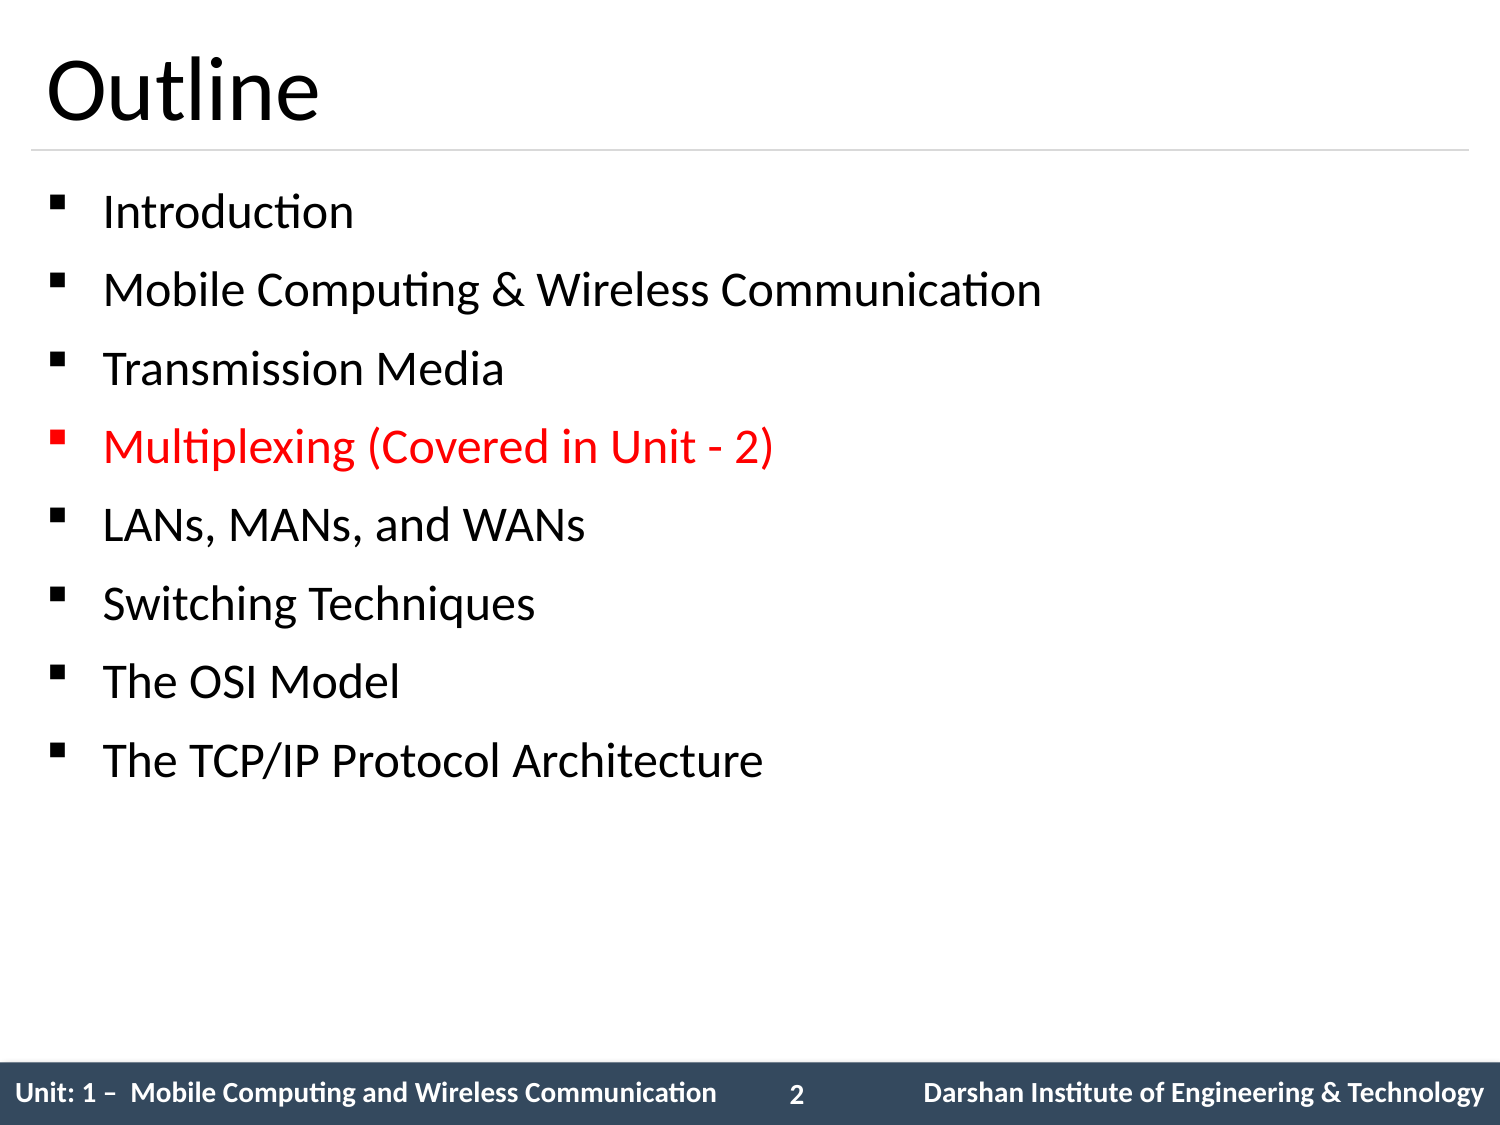

# Outline
Introduction
Mobile Computing & Wireless Communication
Transmission Media
Multiplexing (Covered in Unit - 2)
LANs, MANs, and WANs
Switching Techniques
The OSI Model
The TCP/IP Protocol Architecture